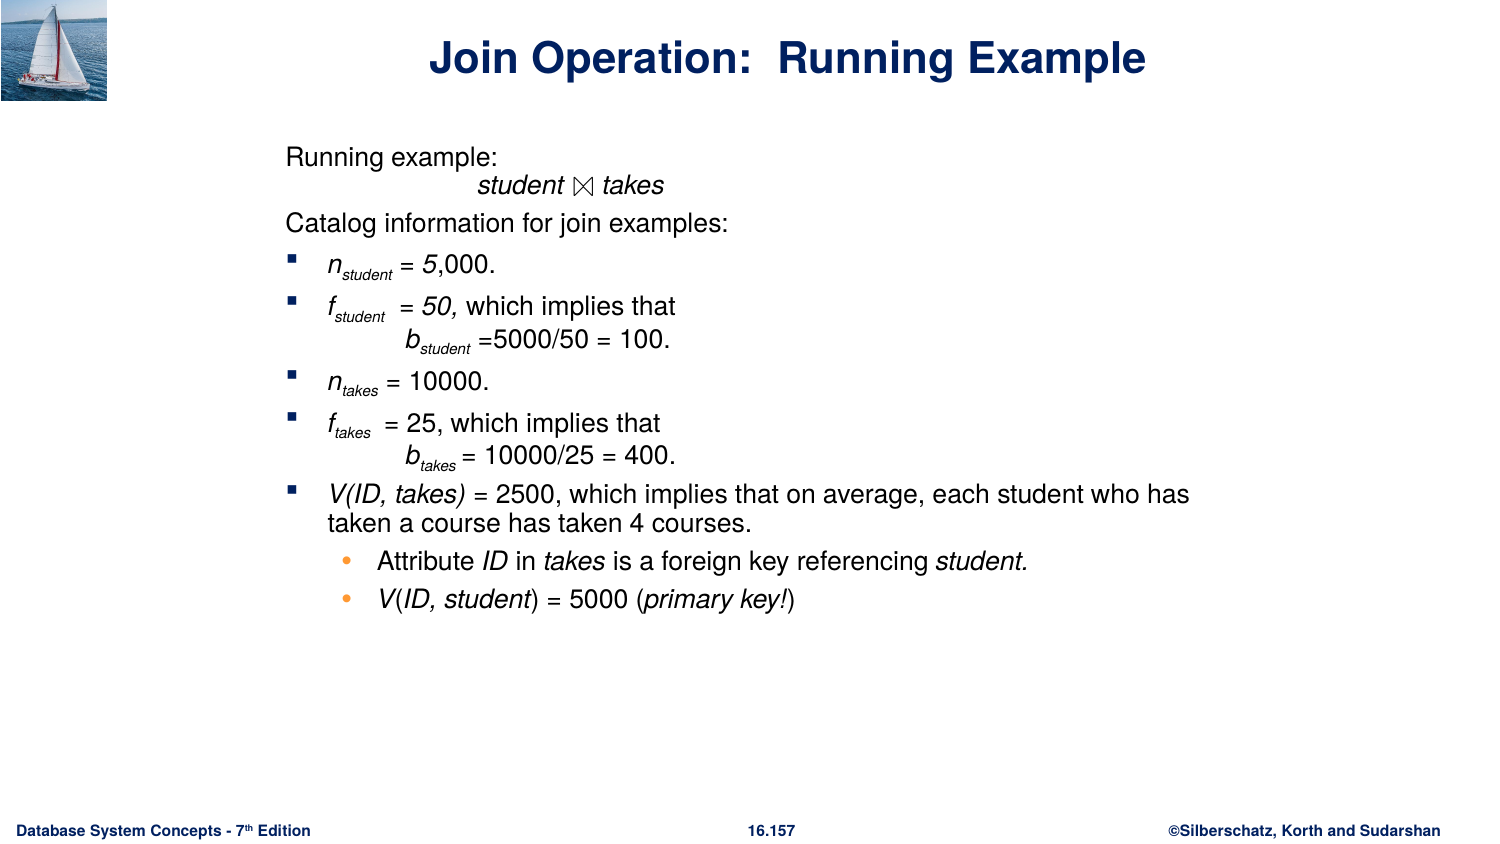

# Join Operation:  Running Example
Running example:
	student ⨝ takes
Catalog information for join examples:
nstudent = 5,000.
fstudent  = 50, which implies that
	bstudent =5000/50 = 100.
ntakes = 10000.
ftakes   = 25, which implies that
	btakes = 10000/25 = 400.
V(ID, takes) = 2500, which implies that on average, each student who has taken a course has taken 4 courses.
Attribute ID in takes is a foreign key referencing student.
V(ID, student) = 5000 (primary key!)